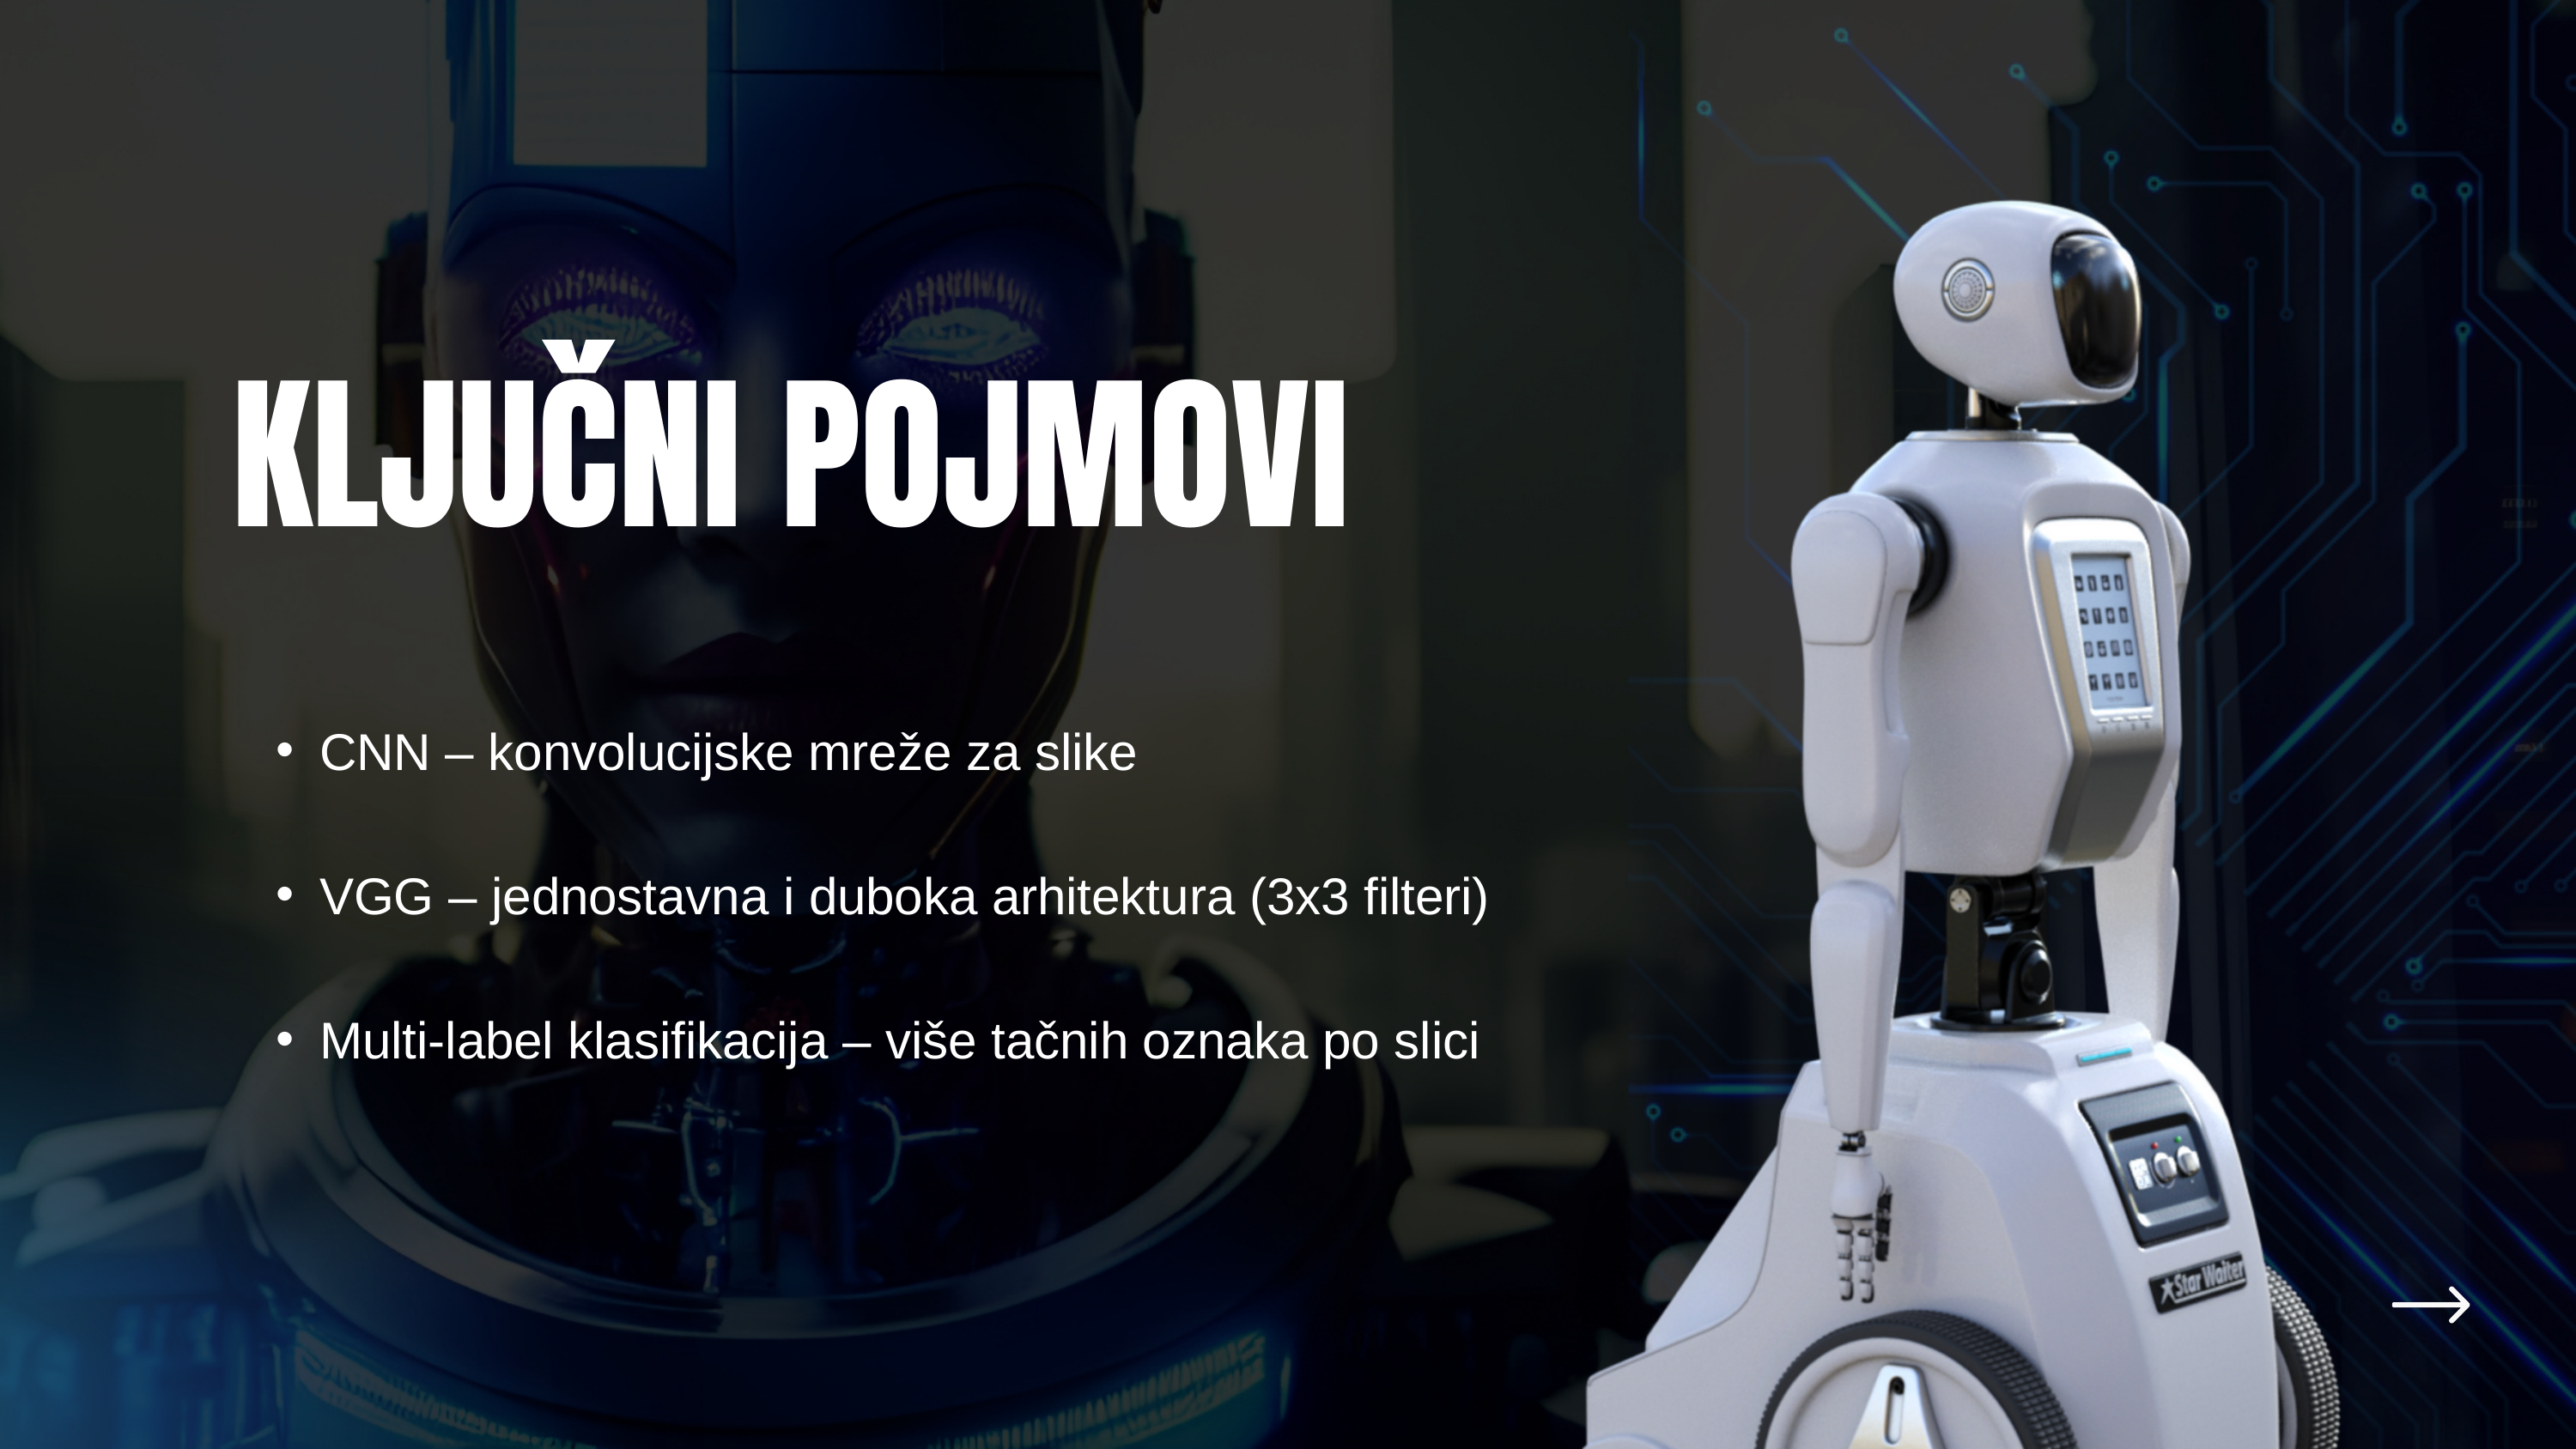

KLJUČNI POJMOVI
CNN – konvolucijske mreže za slike

VGG – jednostavna i duboka arhitektura (3x3 filteri)

Multi-label klasifikacija – više tačnih oznaka po slici